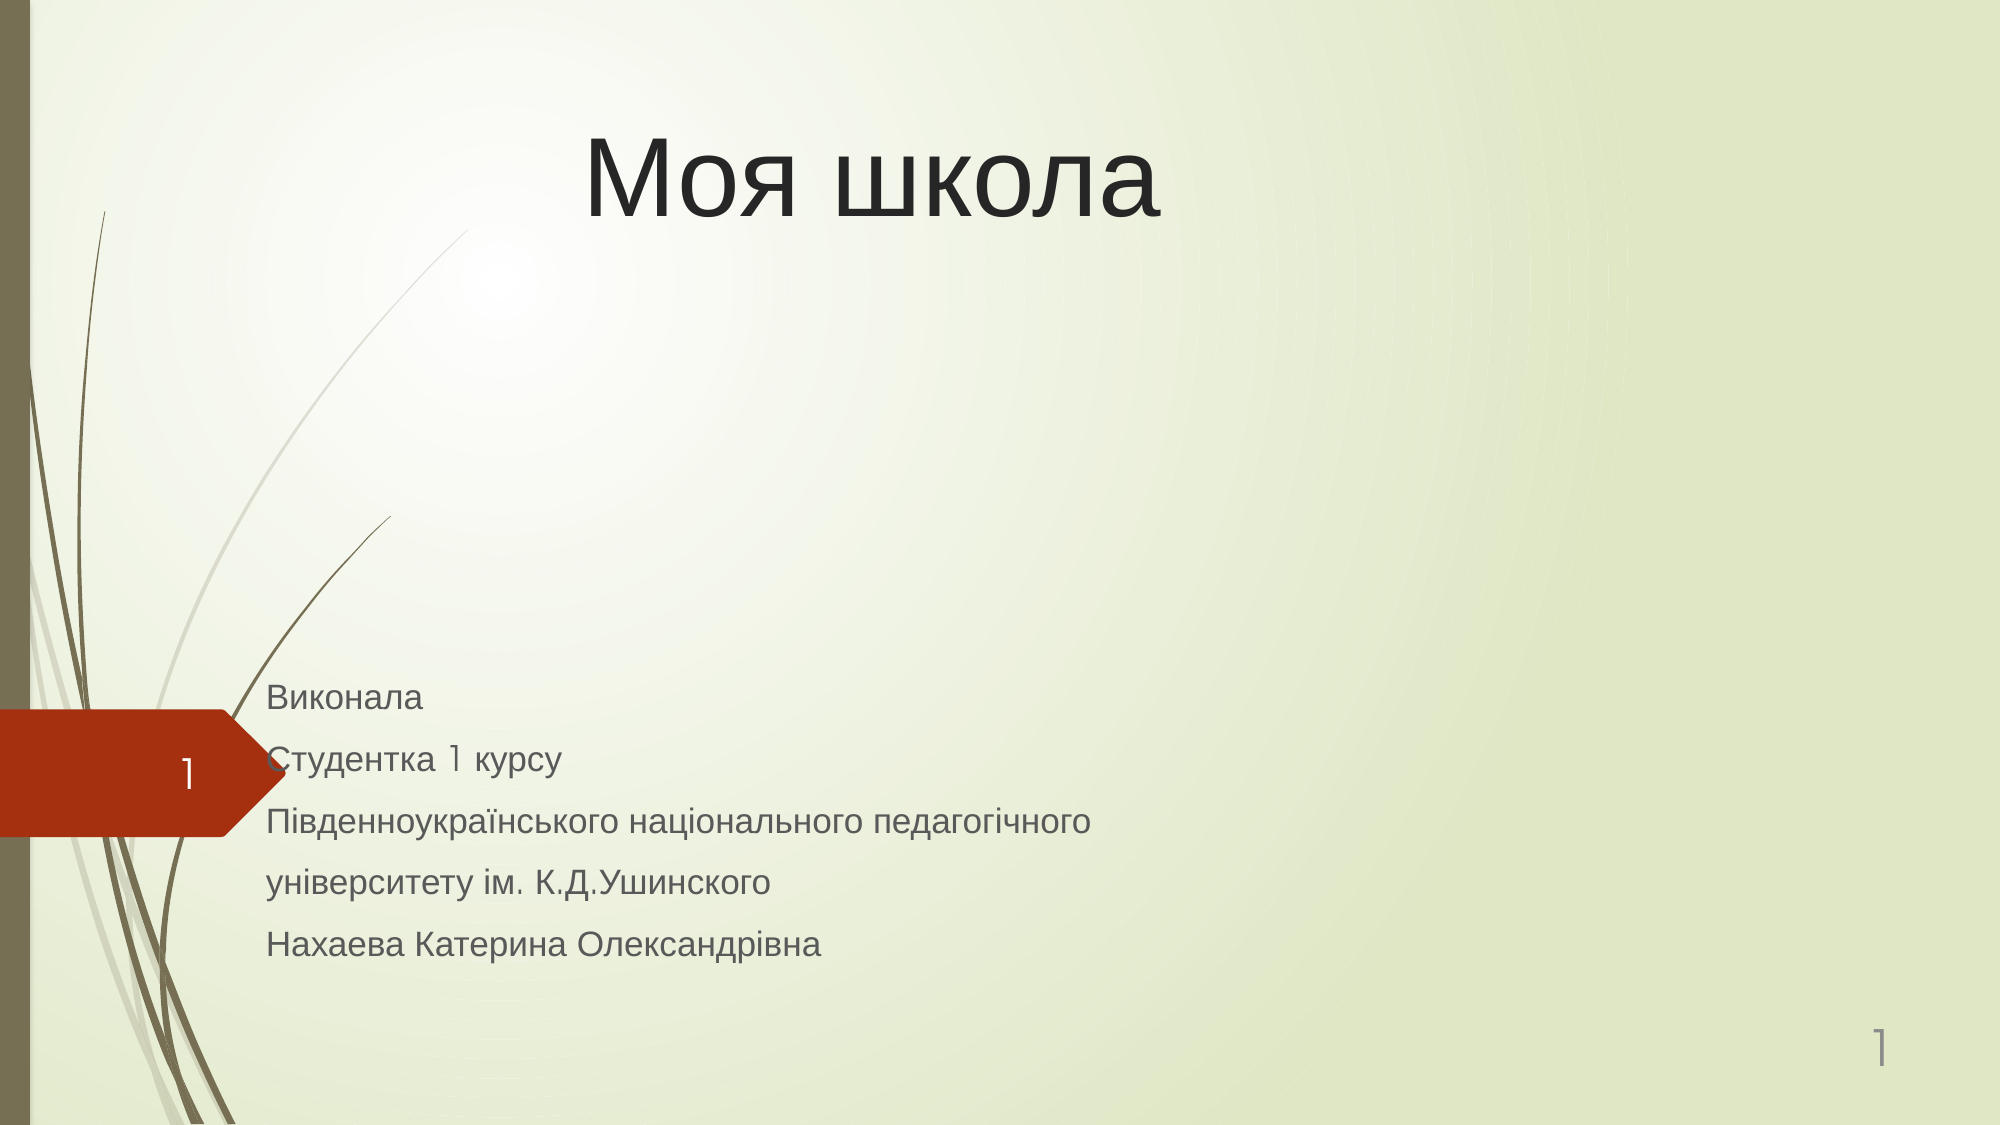

# Моя школа
Виконала
Студентка 1 курсу
Південноукраїнського національного педагогічного
університету ім. К.Д.Ушинского
Нахаева Катерина Олександрівна
1
1